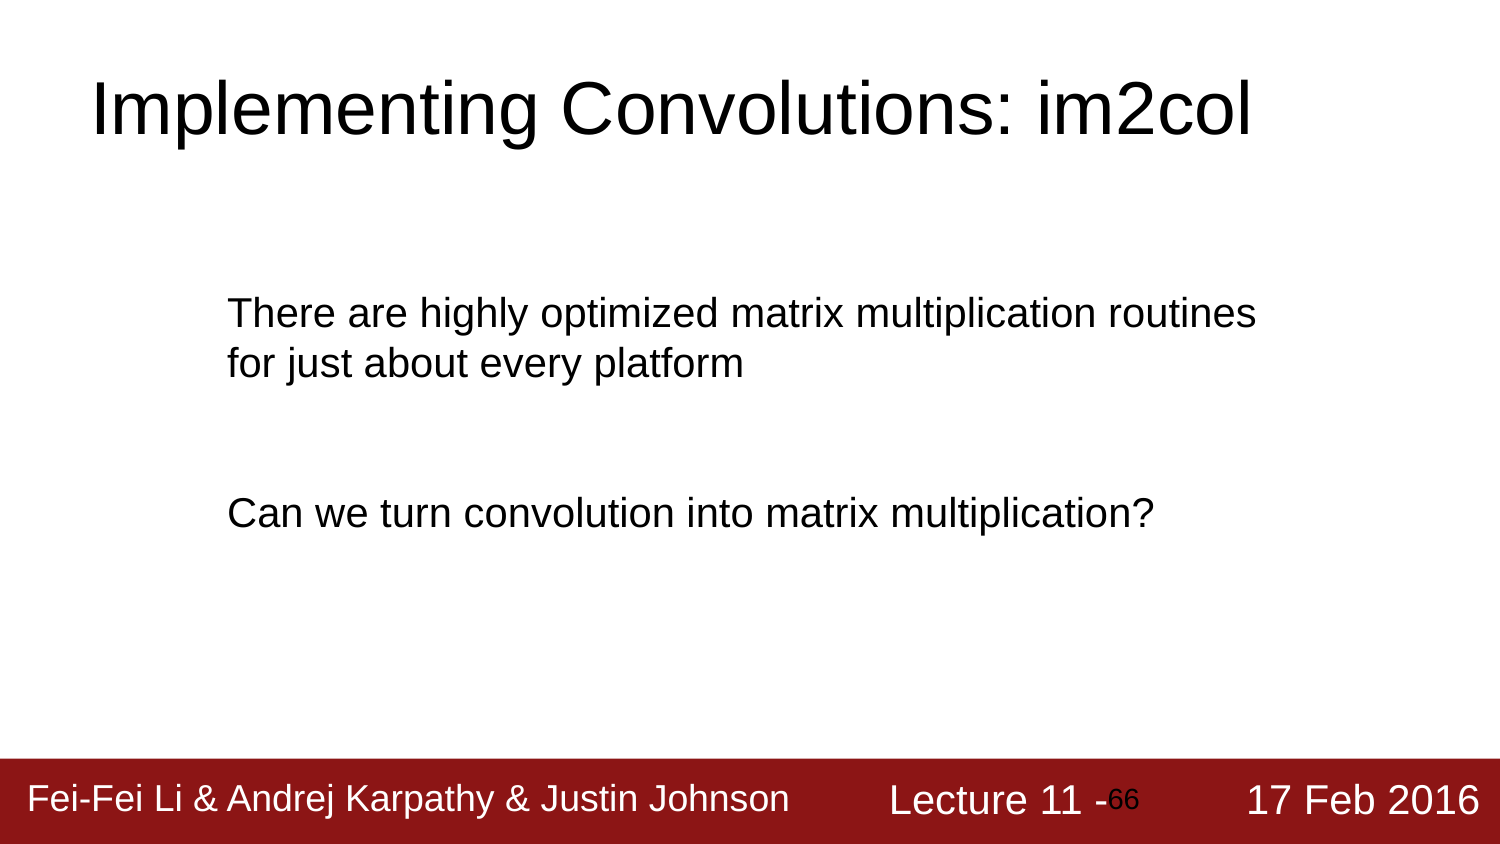

# Implementing Convolutions: im2col

There are highly optimized matrix multiplication routines for just about every platform

Can we turn convolution into matrix multiplication?
66